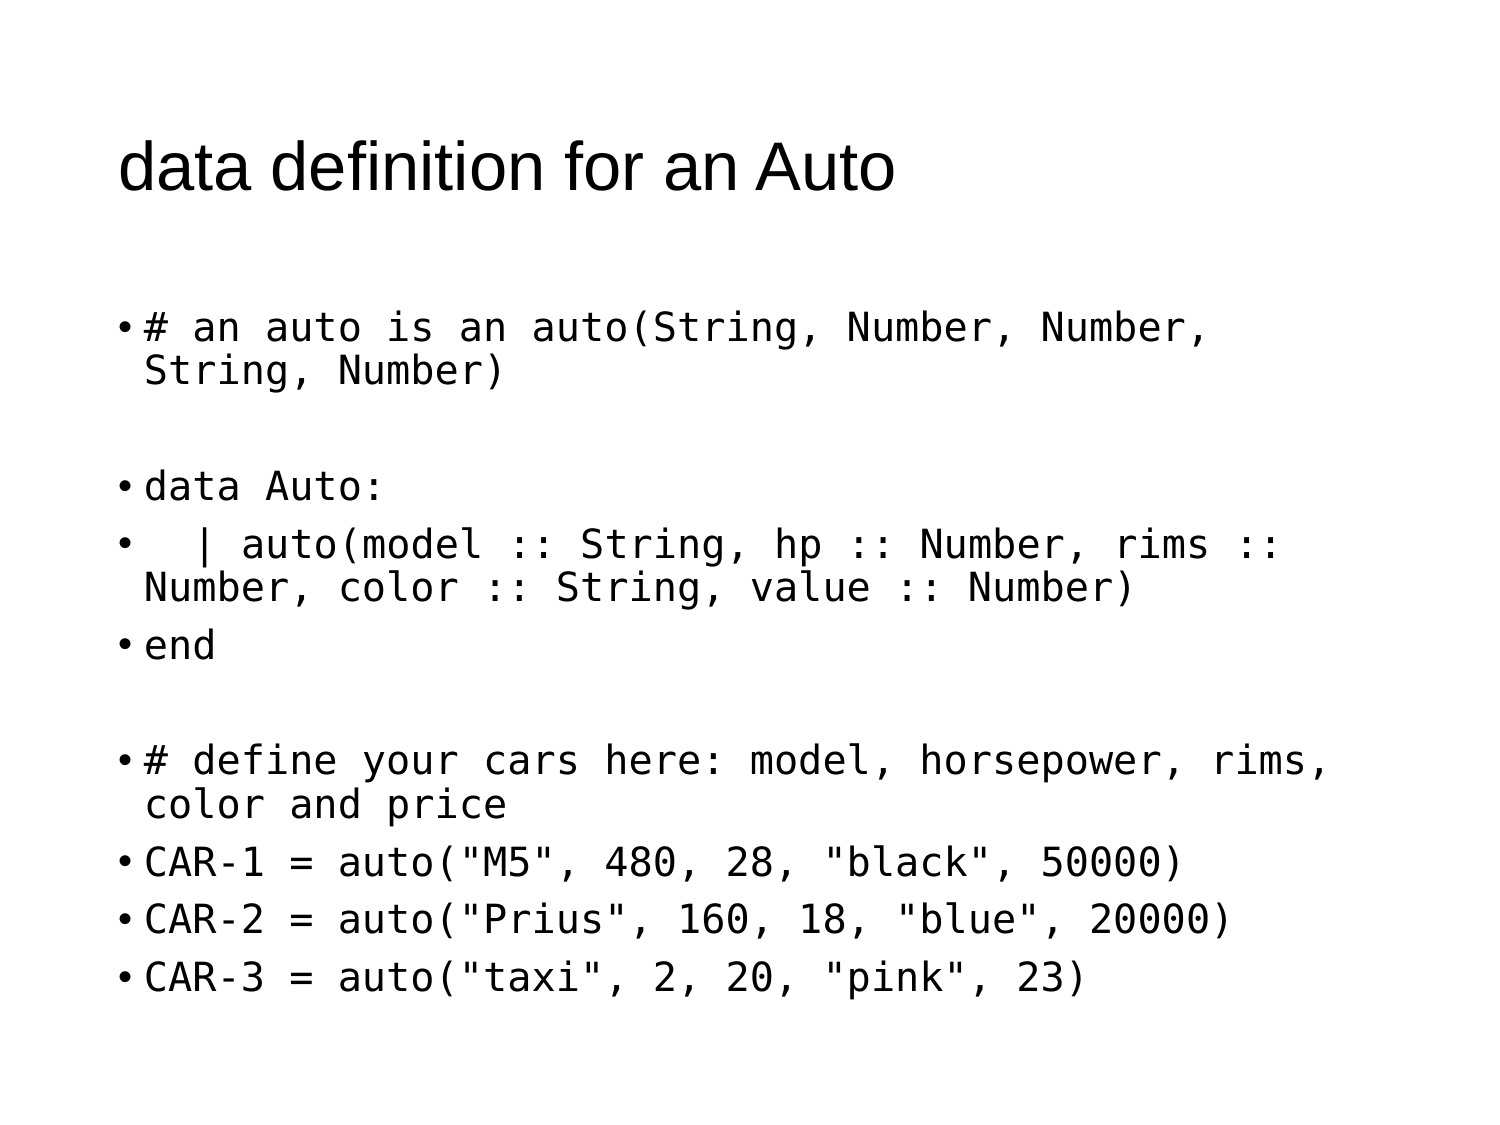

# data definition for an Auto
# an auto is an auto(String, Number, Number, String, Number)

data Auto:
  | auto(model :: String, hp :: Number, rims :: Number, color :: String, value :: Number)
end

# define your cars here: model, horsepower, rims, color and price
CAR-1 = auto("M5", 480, 28, "black", 50000)
CAR-2 = auto("Prius", 160, 18, "blue", 20000)
CAR-3 = auto("taxi", 2, 20, "pink", 23)